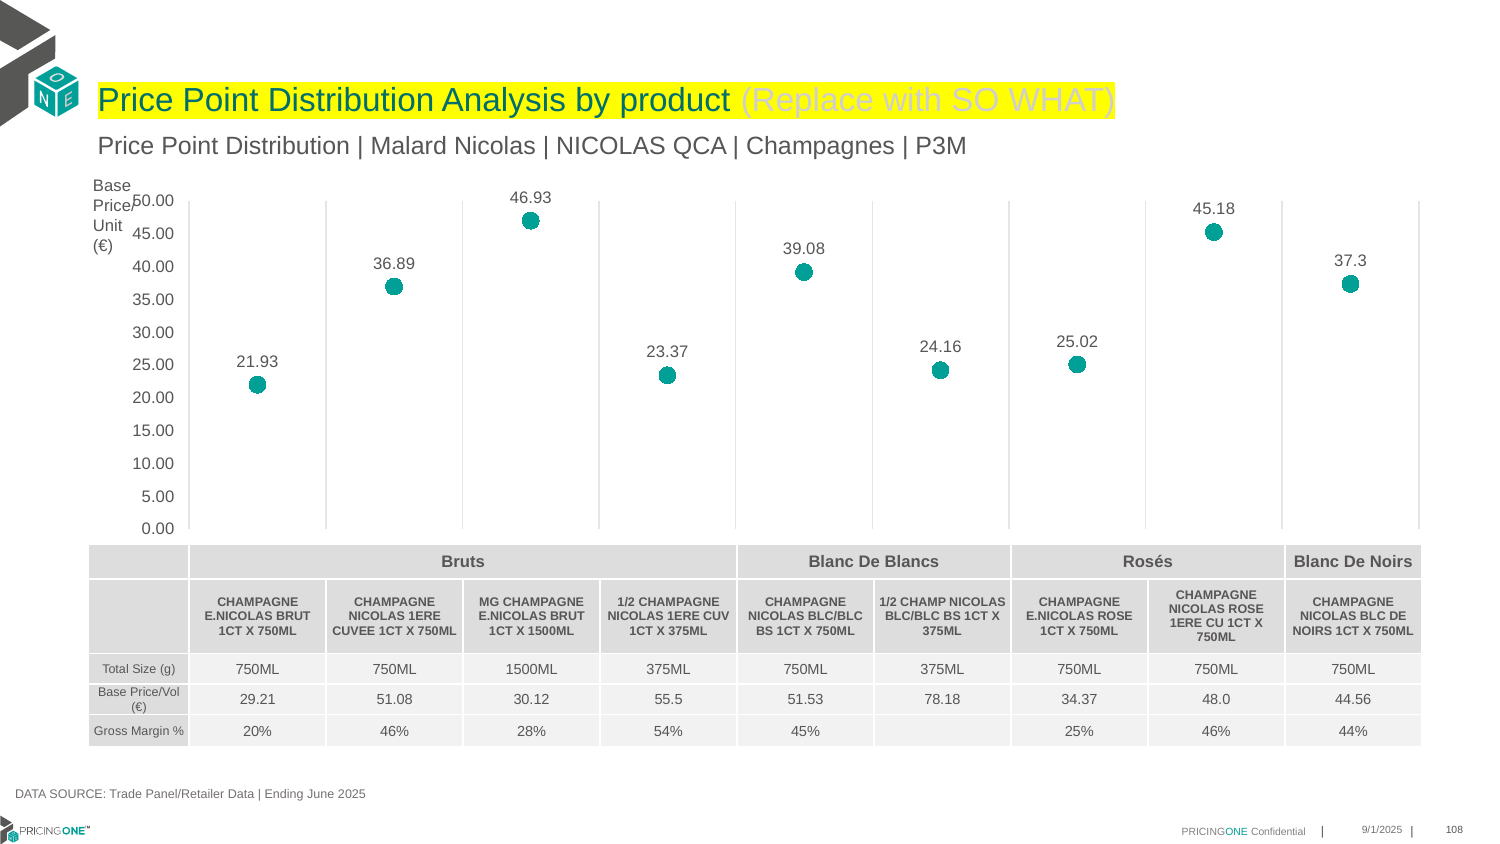

# Price Point Distribution Analysis by product (Replace with SO WHAT)
Price Point Distribution | Malard Nicolas | NICOLAS QCA | Champagnes | P3M
Base Price/Unit (€)

### Chart

| Category | Base Price/Unit |
|---|---|
| CHAMPAGNE E.NICOLAS BRUT 1CT X 750ML | 21.93 |
| CHAMPAGNE NICOLAS 1ERE CUVEE 1CT X 750ML | 36.89 |
| MG CHAMPAGNE E.NICOLAS BRUT 1CT X 1500ML | 46.93 |
| 1/2 CHAMPAGNE NICOLAS 1ERE CUV 1CT X 375ML | 23.37 |
| CHAMPAGNE NICOLAS BLC/BLC BS 1CT X 750ML | 39.08 |
| 1/2 CHAMP NICOLAS BLC/BLC BS 1CT X 375ML | 24.16 |
| CHAMPAGNE E.NICOLAS ROSE 1CT X 750ML | 25.02 |
| CHAMPAGNE NICOLAS ROSE 1ERE CU 1CT X 750ML | 45.18 |
| CHAMPAGNE NICOLAS BLC DE NOIRS 1CT X 750ML | 37.3 |
|  | Bruts | Bruts | Bruts | Bruts | Blanc De Blancs | Blanc De Blancs | Rosés | Rosés | Blanc De Noirs |
| --- | --- | --- | --- | --- | --- | --- | --- | --- | --- |
|  | CHAMPAGNE E.NICOLAS BRUT 1CT X 750ML | CHAMPAGNE NICOLAS 1ERE CUVEE 1CT X 750ML | MG CHAMPAGNE E.NICOLAS BRUT 1CT X 1500ML | 1/2 CHAMPAGNE NICOLAS 1ERE CUV 1CT X 375ML | CHAMPAGNE NICOLAS BLC/BLC BS 1CT X 750ML | 1/2 CHAMP NICOLAS BLC/BLC BS 1CT X 375ML | CHAMPAGNE E.NICOLAS ROSE 1CT X 750ML | CHAMPAGNE NICOLAS ROSE 1ERE CU 1CT X 750ML | CHAMPAGNE NICOLAS BLC DE NOIRS 1CT X 750ML |
| Total Size (g) | 750ML | 750ML | 1500ML | 375ML | 750ML | 375ML | 750ML | 750ML | 750ML |
| Base Price/Vol (€) | 29.21 | 51.08 | 30.12 | 55.5 | 51.53 | 78.18 | 34.37 | 48.0 | 44.56 |
| Gross Margin % | 20% | 46% | 28% | 54% | 45% |  | 25% | 46% | 44% |
DATA SOURCE: Trade Panel/Retailer Data | Ending June 2025
9/1/2025
108